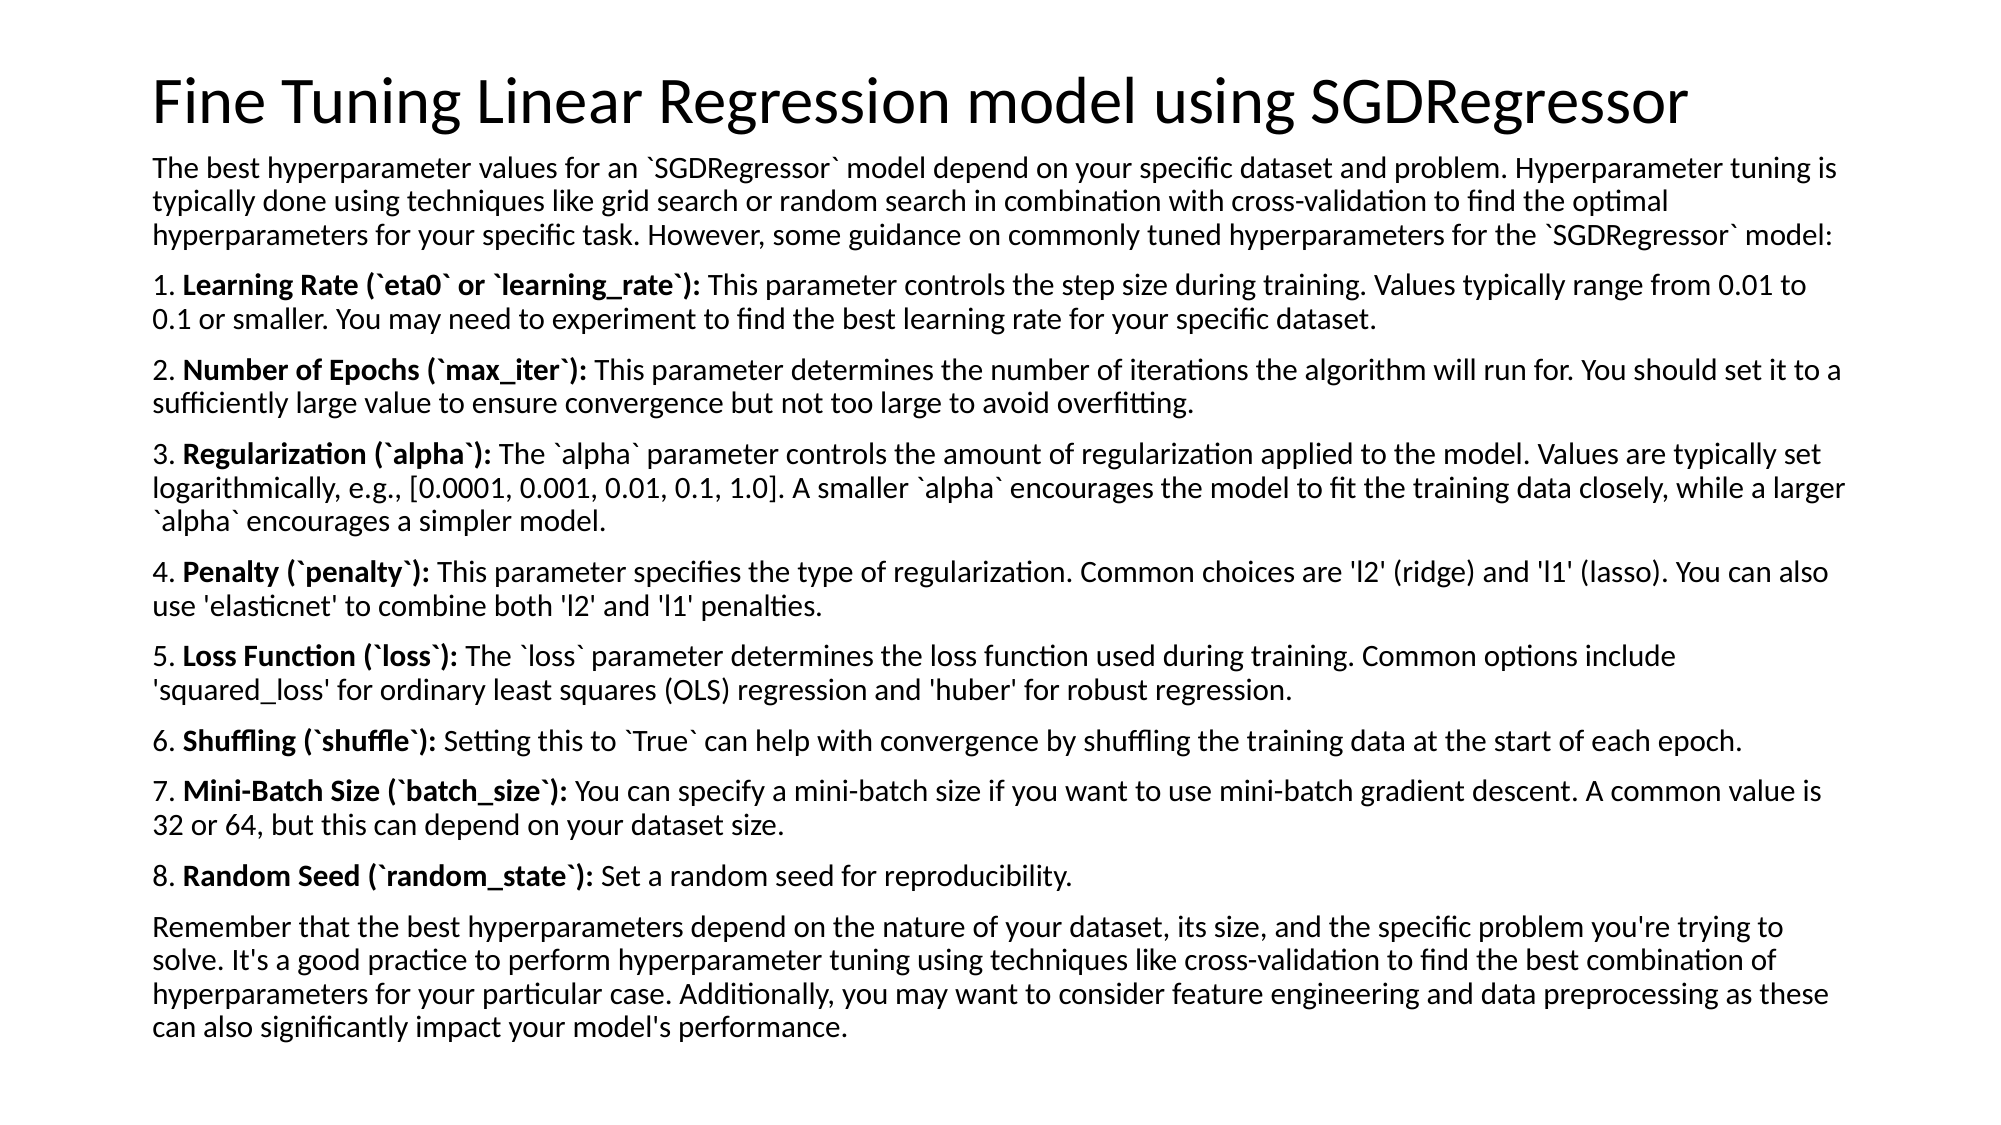

# Fine Tuning Linear Regression model using SGDRegressor
The best hyperparameter values for an `SGDRegressor` model depend on your specific dataset and problem. Hyperparameter tuning is typically done using techniques like grid search or random search in combination with cross-validation to find the optimal hyperparameters for your specific task. However, some guidance on commonly tuned hyperparameters for the `SGDRegressor` model:
1. Learning Rate (`eta0` or `learning_rate`): This parameter controls the step size during training. Values typically range from 0.01 to 0.1 or smaller. You may need to experiment to find the best learning rate for your specific dataset.
2. Number of Epochs (`max_iter`): This parameter determines the number of iterations the algorithm will run for. You should set it to a sufficiently large value to ensure convergence but not too large to avoid overfitting.
3. Regularization (`alpha`): The `alpha` parameter controls the amount of regularization applied to the model. Values are typically set logarithmically, e.g., [0.0001, 0.001, 0.01, 0.1, 1.0]. A smaller `alpha` encourages the model to fit the training data closely, while a larger `alpha` encourages a simpler model.
4. Penalty (`penalty`): This parameter specifies the type of regularization. Common choices are 'l2' (ridge) and 'l1' (lasso). You can also use 'elasticnet' to combine both 'l2' and 'l1' penalties.
5. Loss Function (`loss`): The `loss` parameter determines the loss function used during training. Common options include 'squared_loss' for ordinary least squares (OLS) regression and 'huber' for robust regression.
6. Shuffling (`shuffle`): Setting this to `True` can help with convergence by shuffling the training data at the start of each epoch.
7. Mini-Batch Size (`batch_size`): You can specify a mini-batch size if you want to use mini-batch gradient descent. A common value is 32 or 64, but this can depend on your dataset size.
8. Random Seed (`random_state`): Set a random seed for reproducibility.
Remember that the best hyperparameters depend on the nature of your dataset, its size, and the specific problem you're trying to solve. It's a good practice to perform hyperparameter tuning using techniques like cross-validation to find the best combination of hyperparameters for your particular case. Additionally, you may want to consider feature engineering and data preprocessing as these can also significantly impact your model's performance.